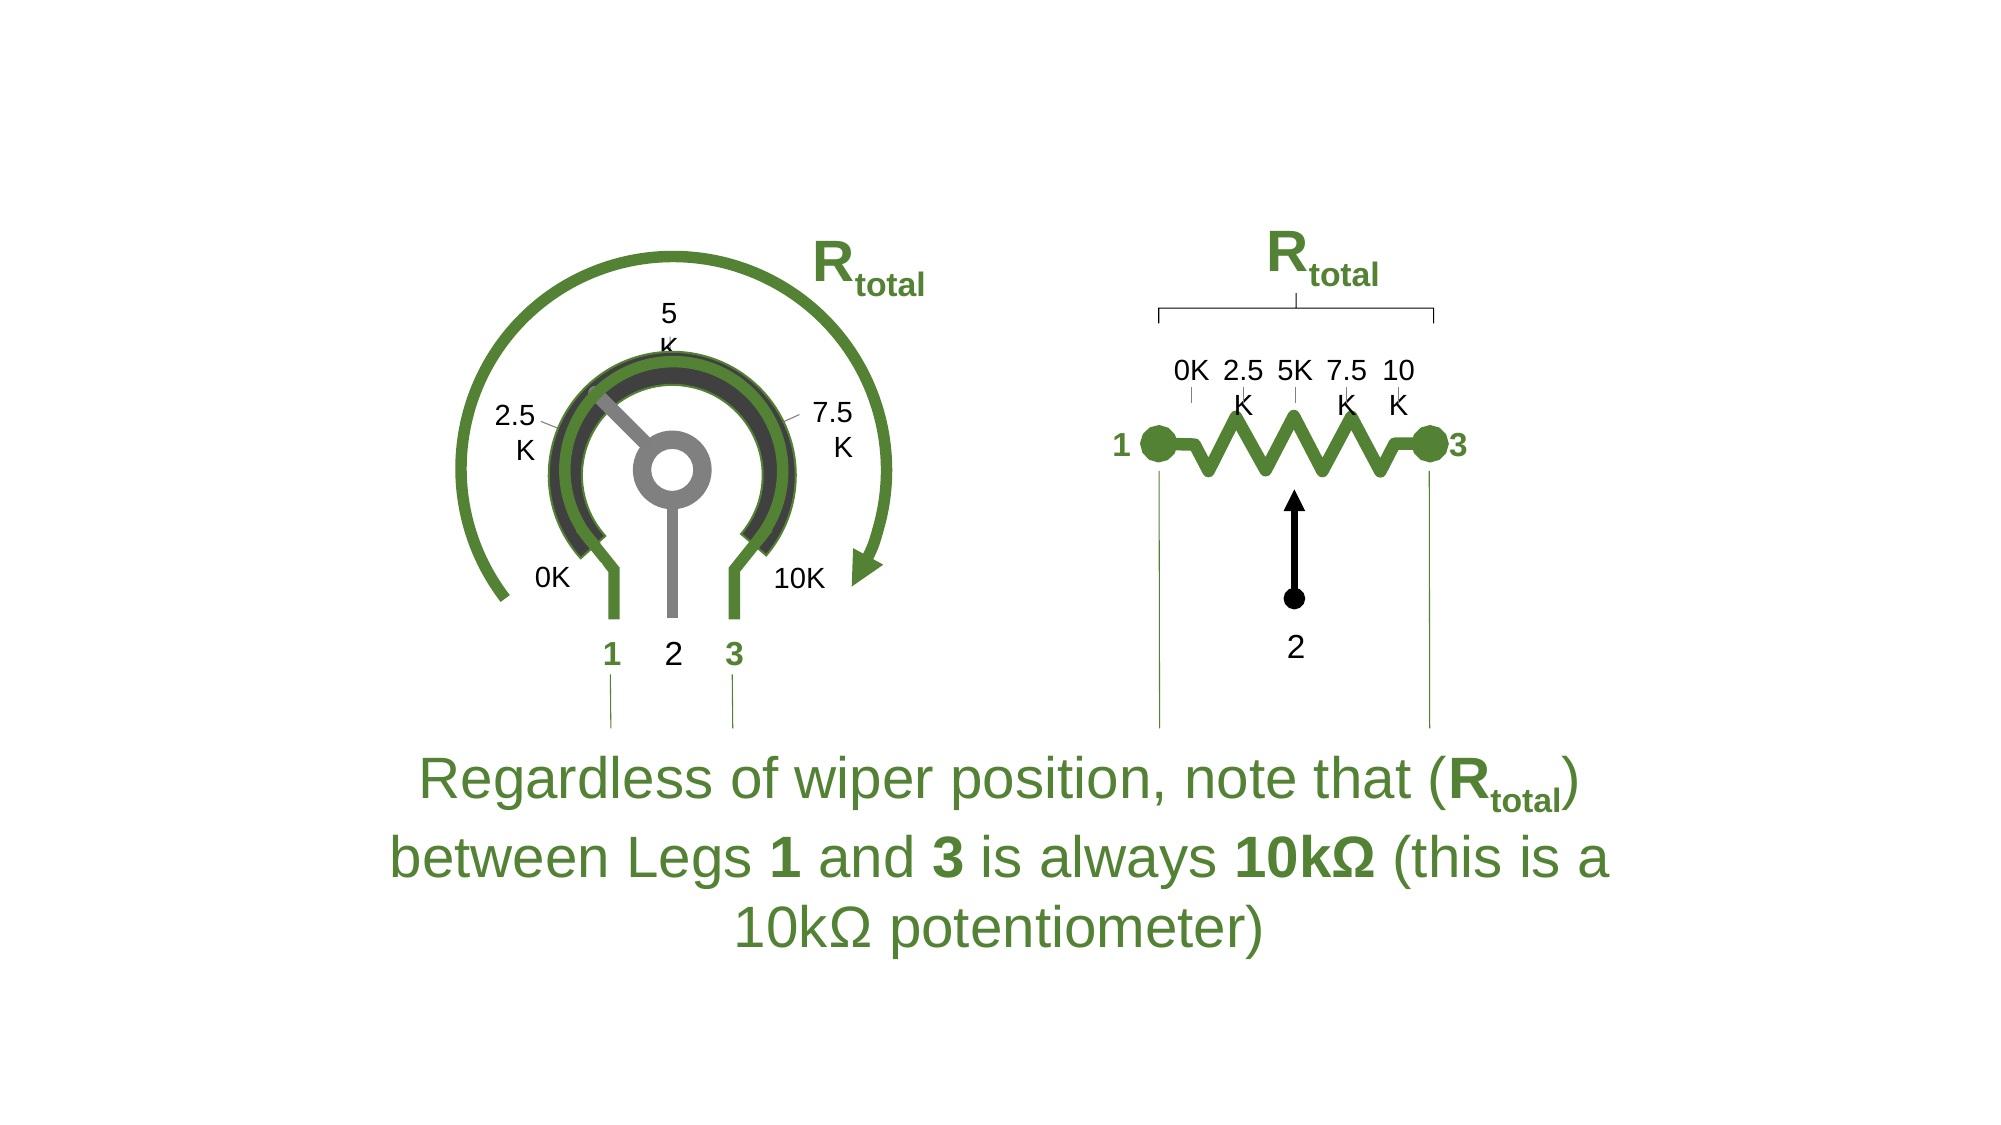

Rtotal
Rtotal

5K
0K
2.5K
5K
7.5K
10K

7.5K
2.5K

1
3

`
`
0K
10K
2
1
2
3
Regardless of wiper position, note that (Rtotal) between Legs 1 and 3 is always 10kΩ (this is a 10kΩ potentiometer)